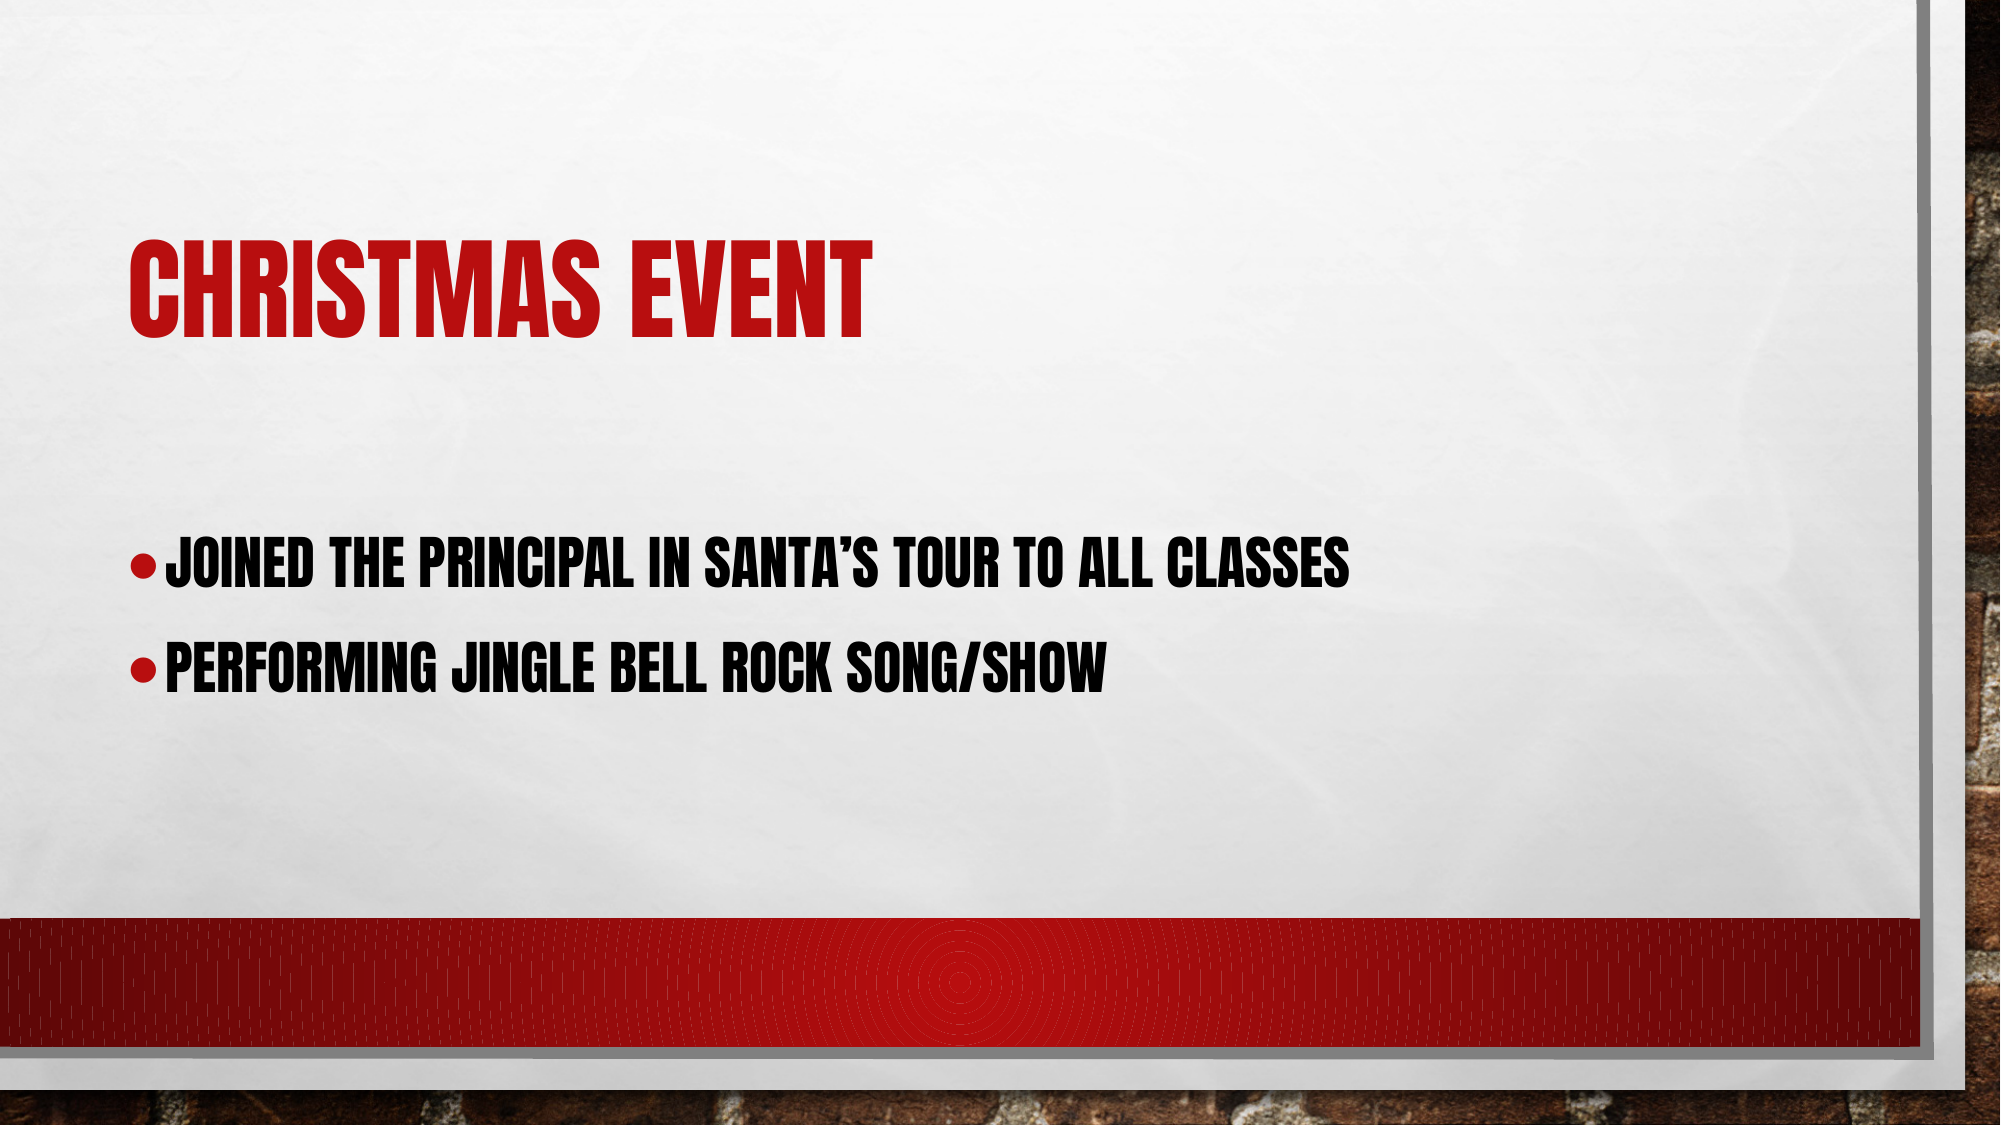

# Christmas Event
Joined the Principal in Santa’s tour to all classes
Performing Jingle Bell Rock Song/show